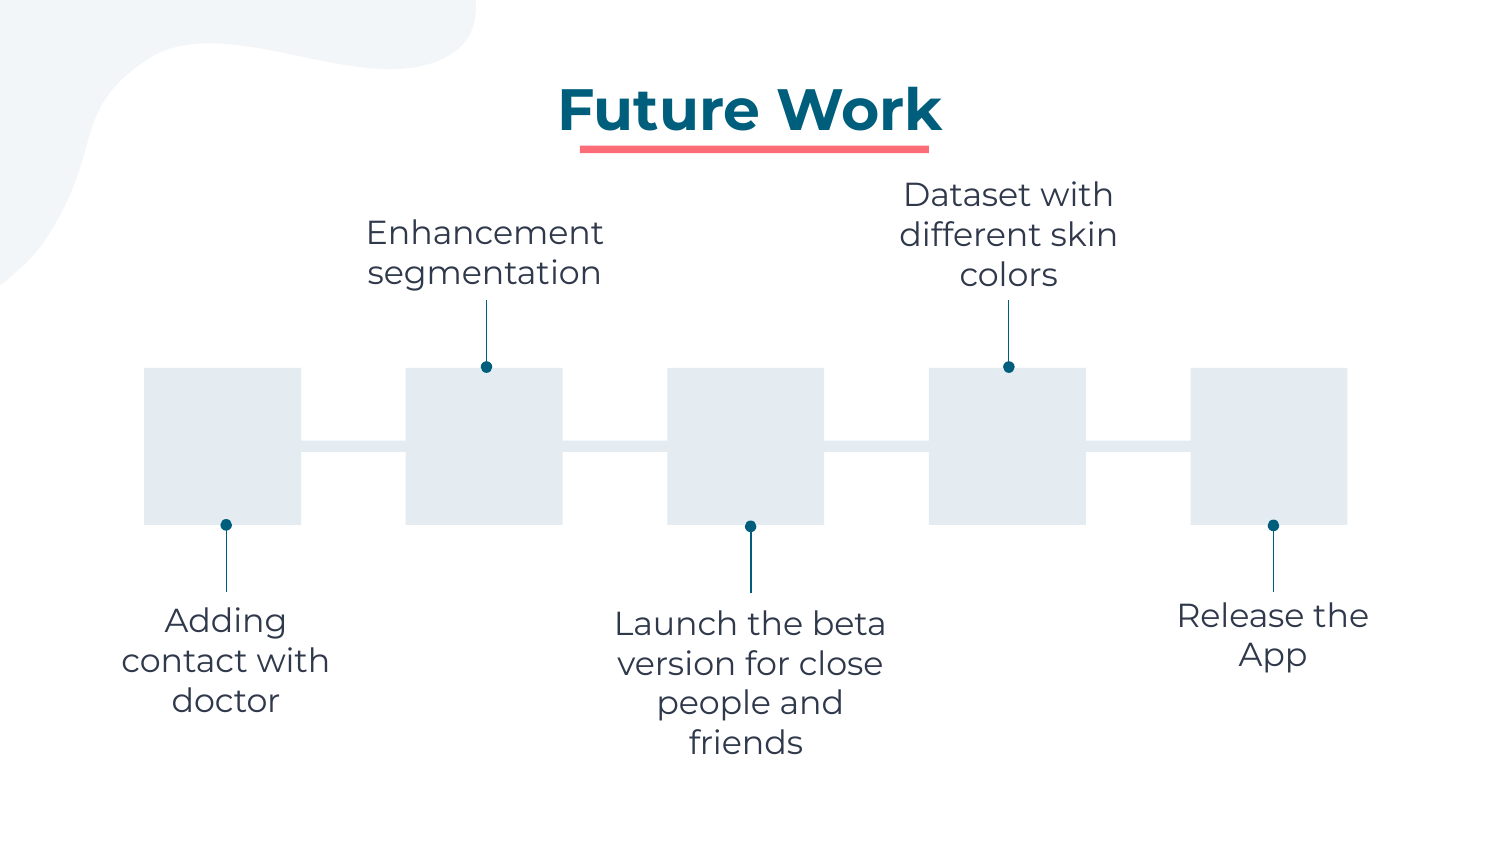

# Future Work

Dataset with different skin colors
Enhancement segmentation

Release the App
Launch the beta version for close people and friends
Adding contact with doctor